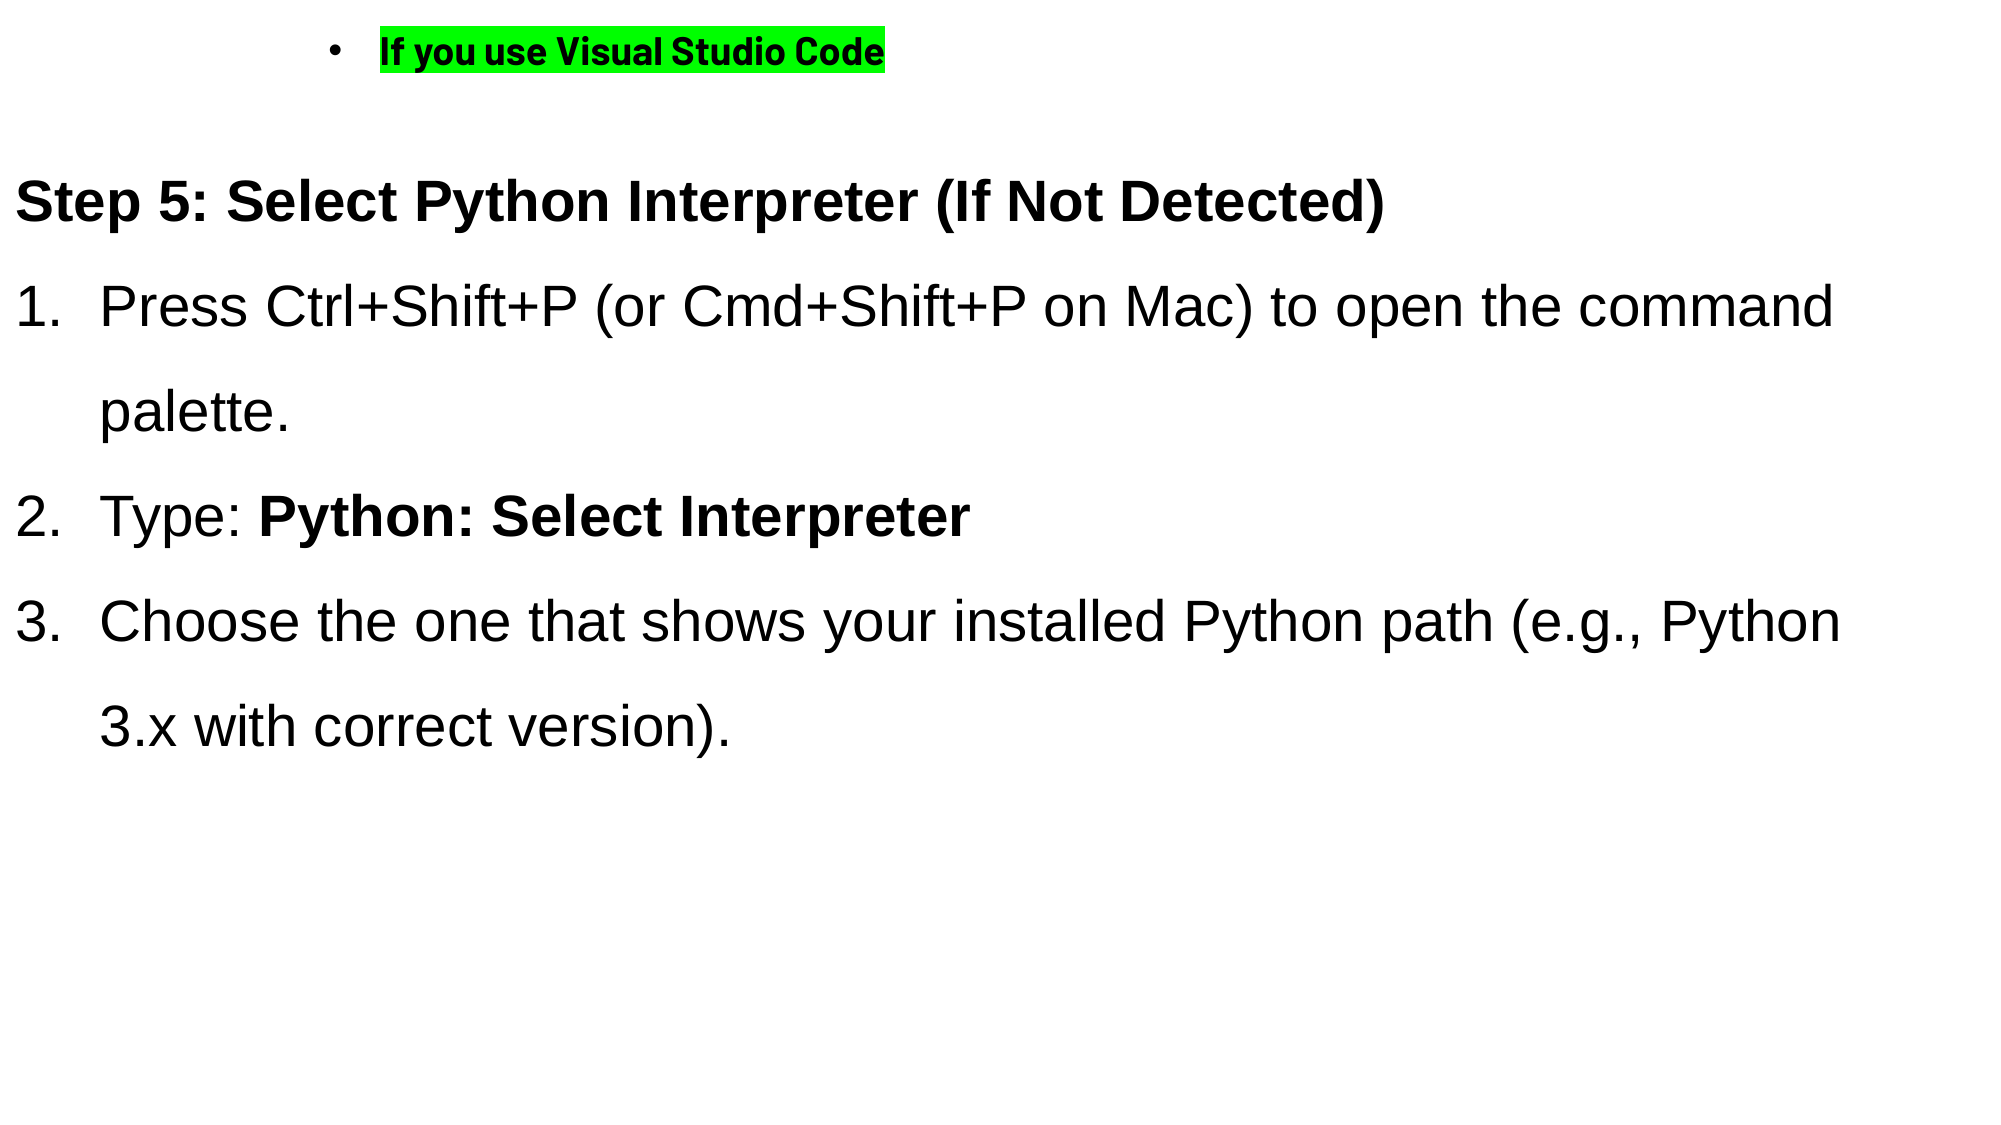

If you use Visual Studio Code
Step 5: Select Python Interpreter (If Not Detected)
Press Ctrl+Shift+P (or Cmd+Shift+P on Mac) to open the command palette.
Type: Python: Select Interpreter
Choose the one that shows your installed Python path (e.g., Python 3.x with correct version).